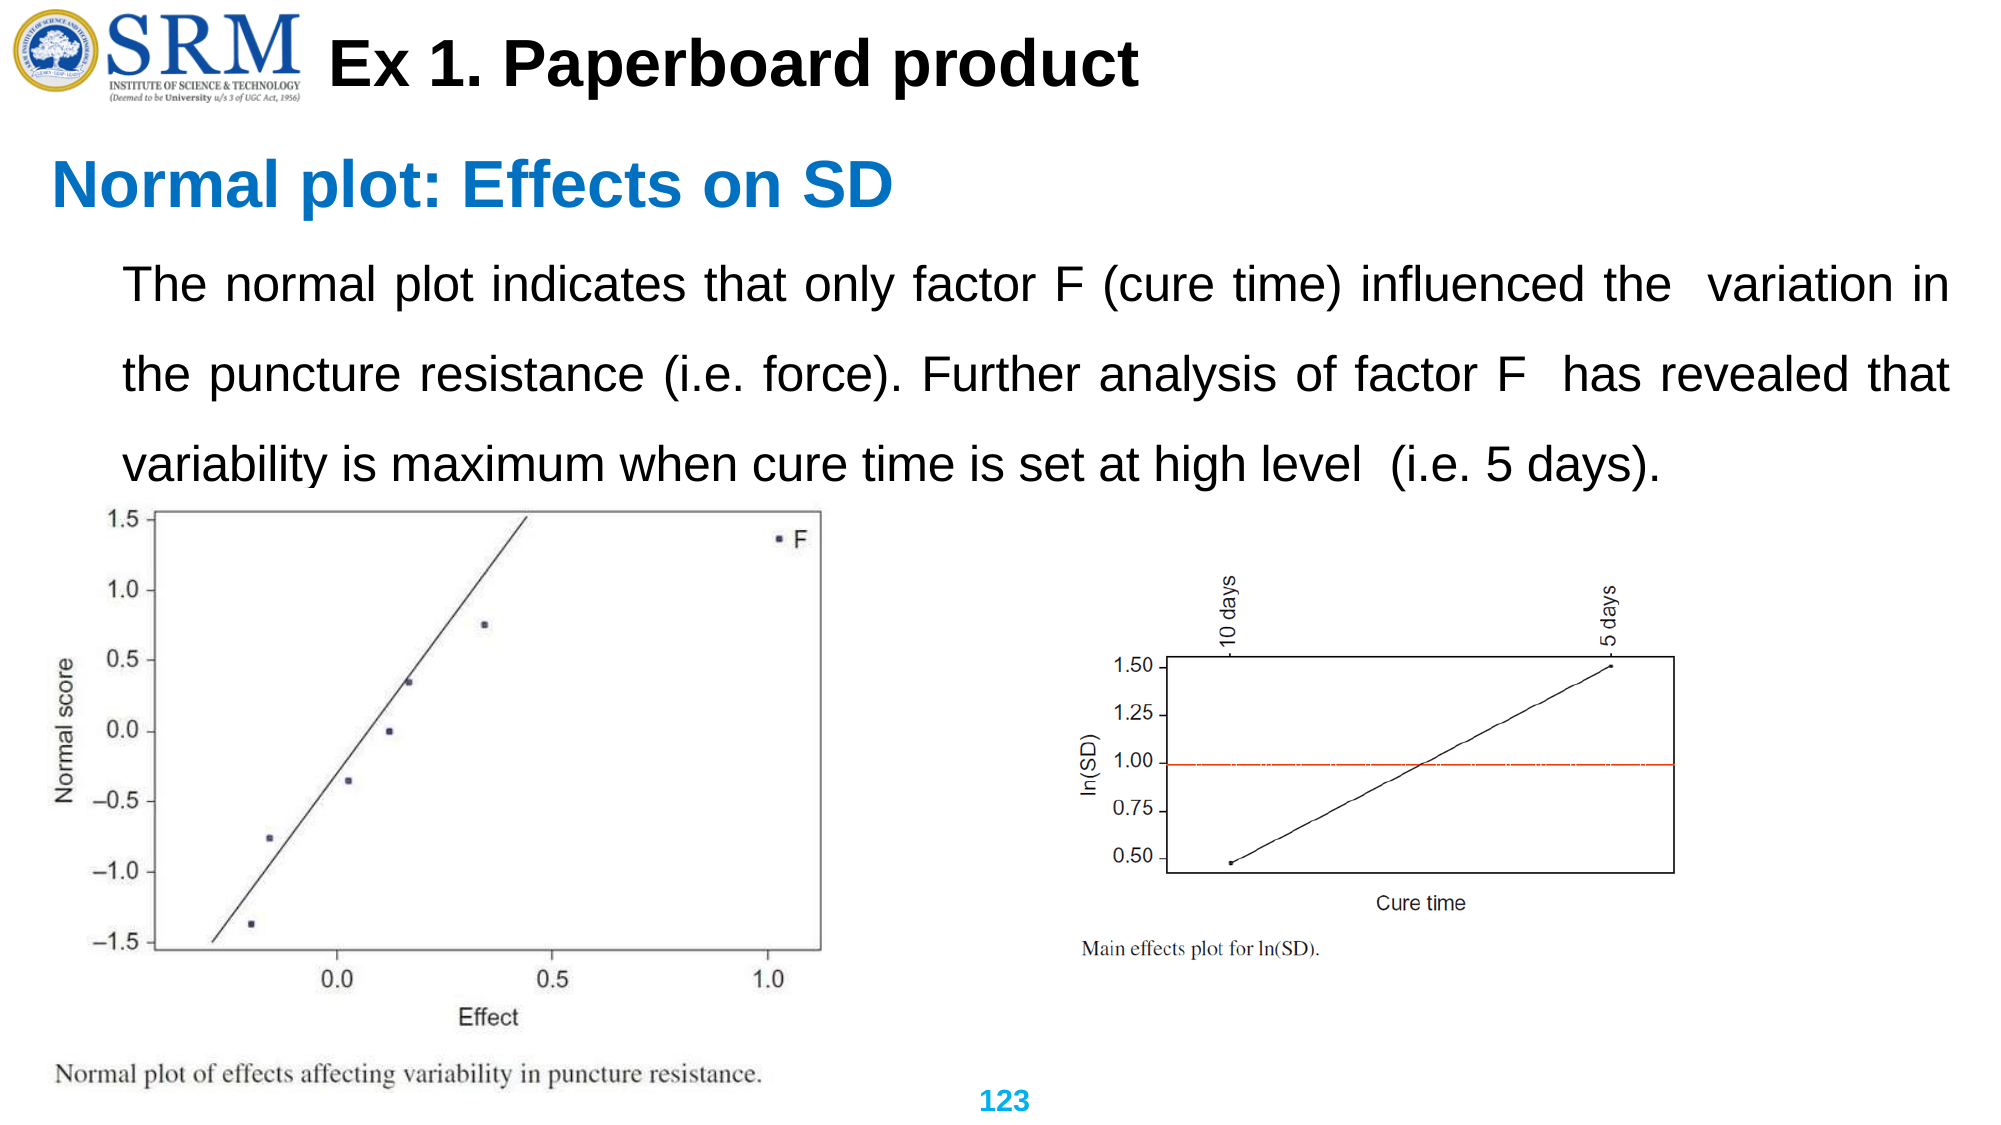

# Ex 1. Paperboard product
Normal plot: Effects on SD
The normal plot indicates that only factor F (cure time) influenced the  variation in the puncture resistance (i.e. force). Further analysis of factor F  has revealed that variability is maximum when cure time is set at high level  (i.e. 5 days).

123